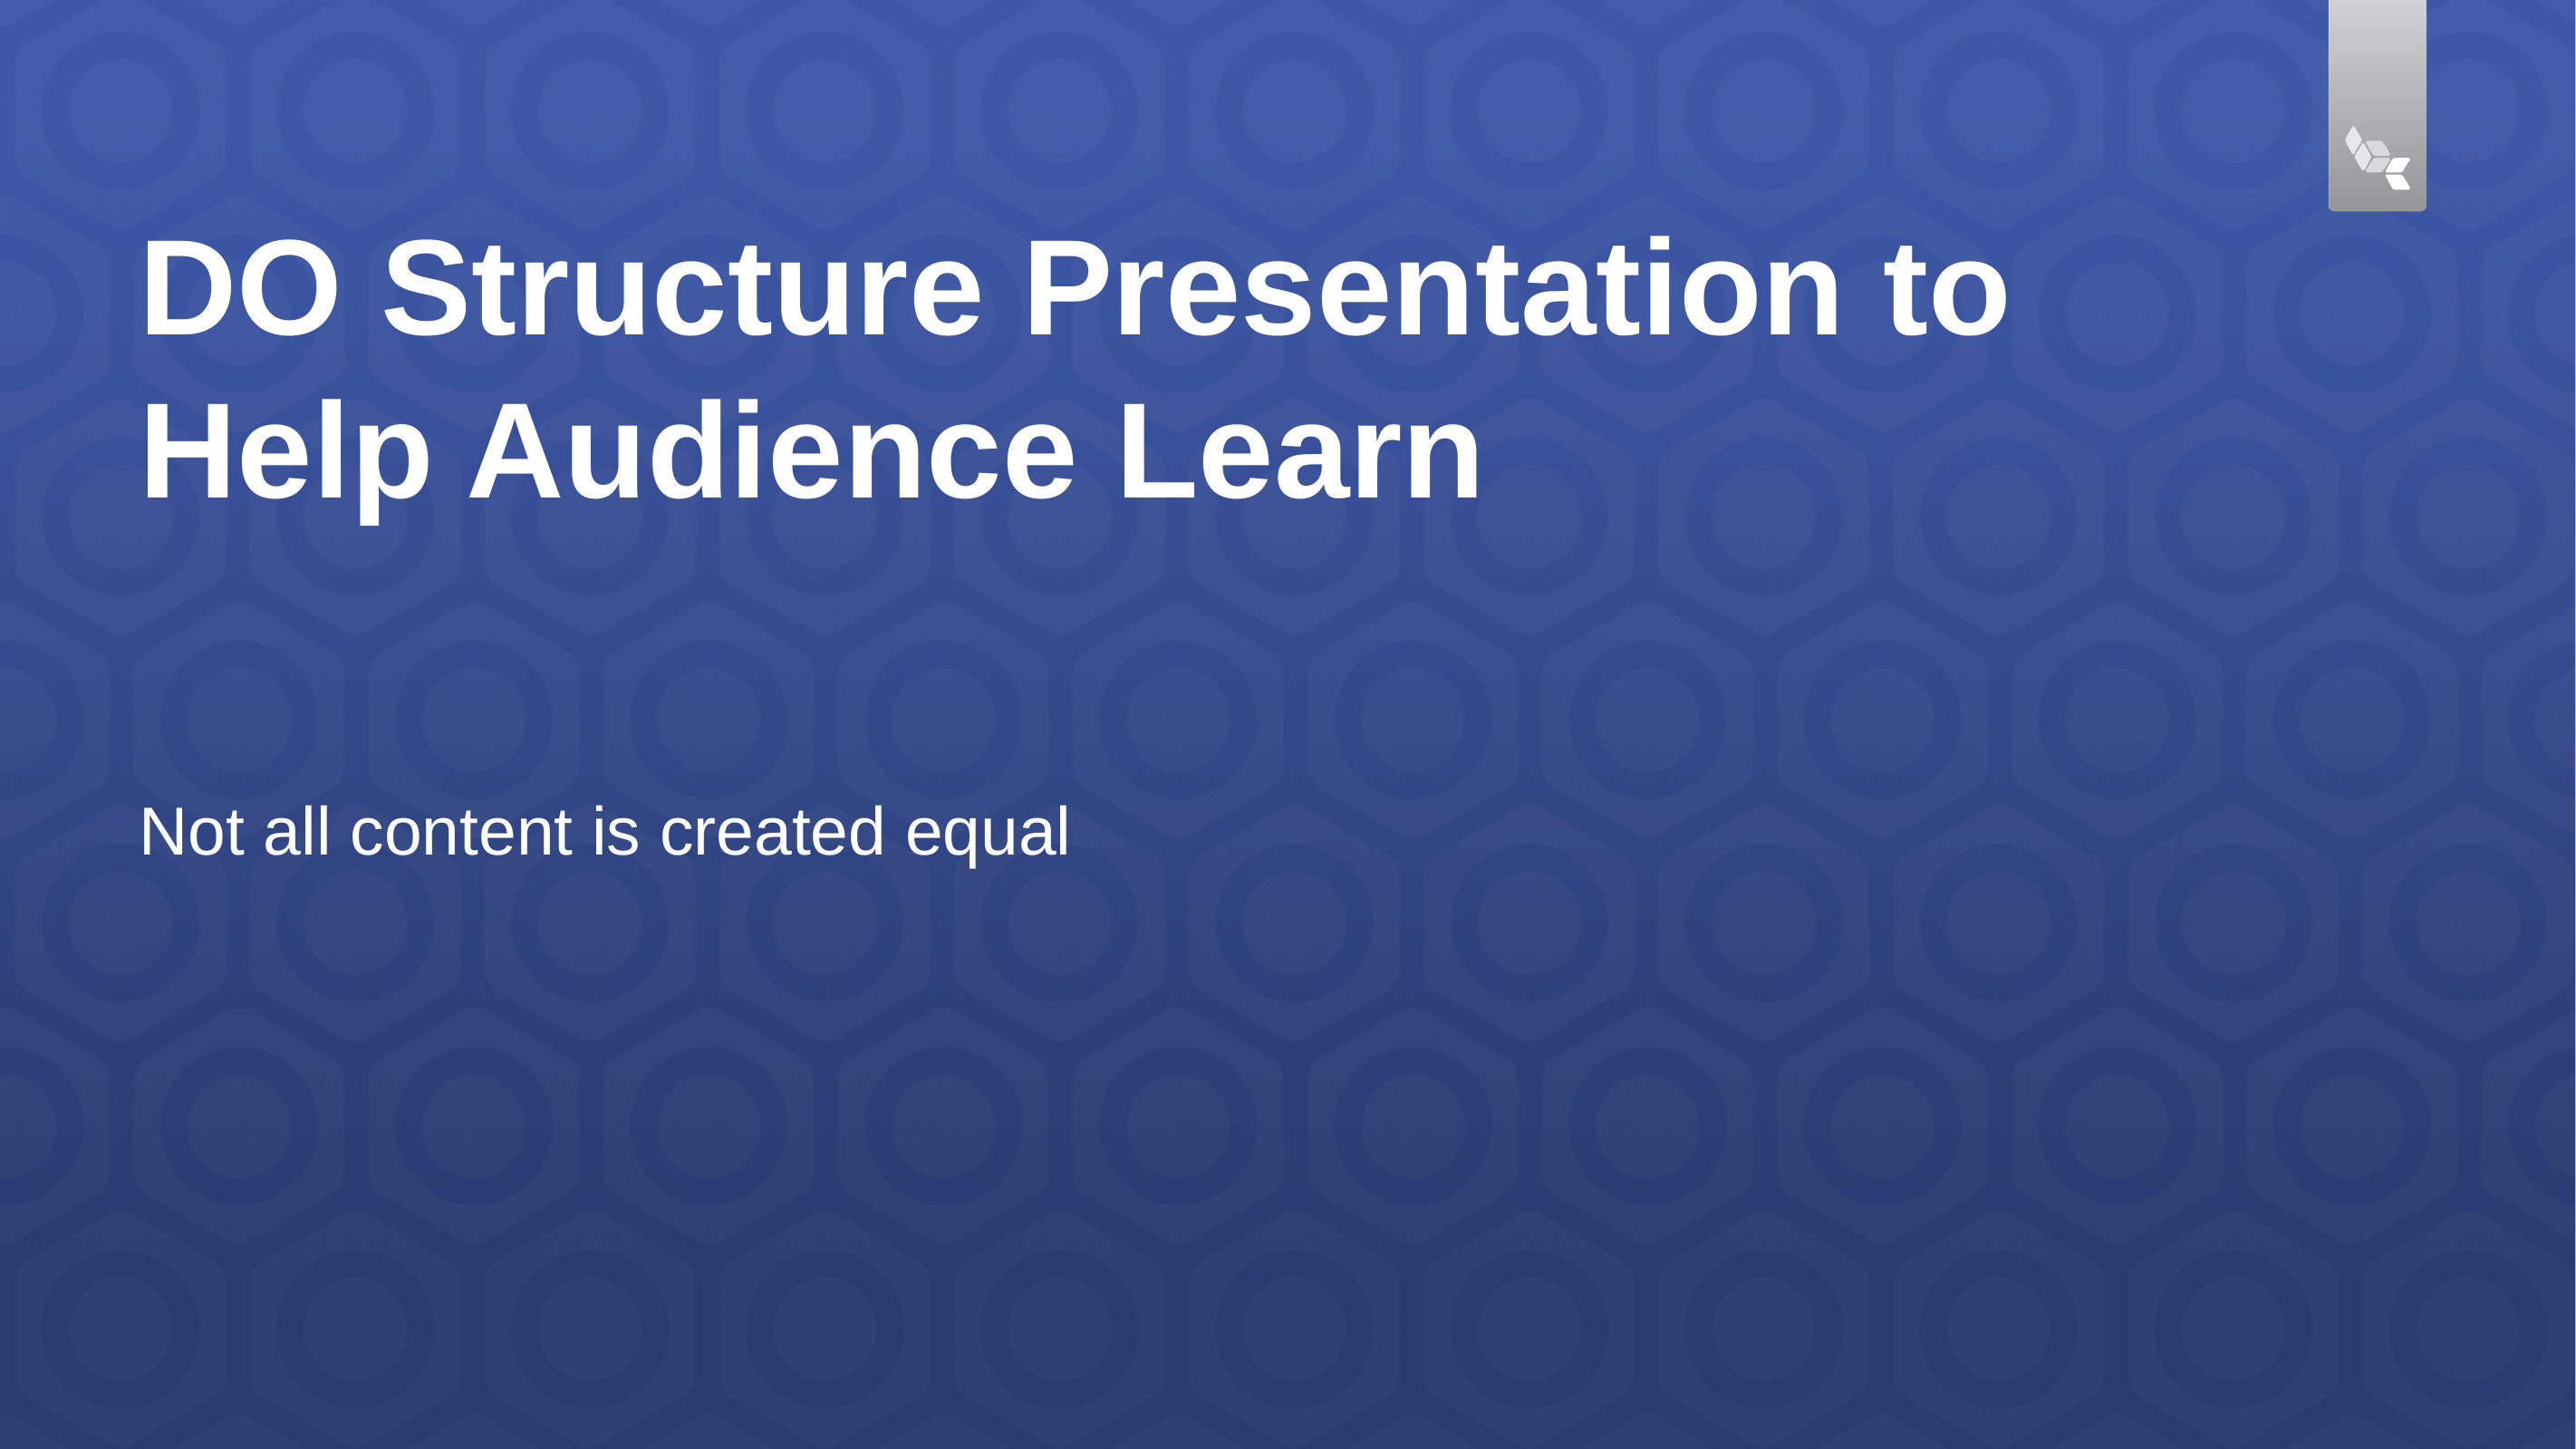

# DO Structure Presentation to Help Audience Learn
Not all content is created equal